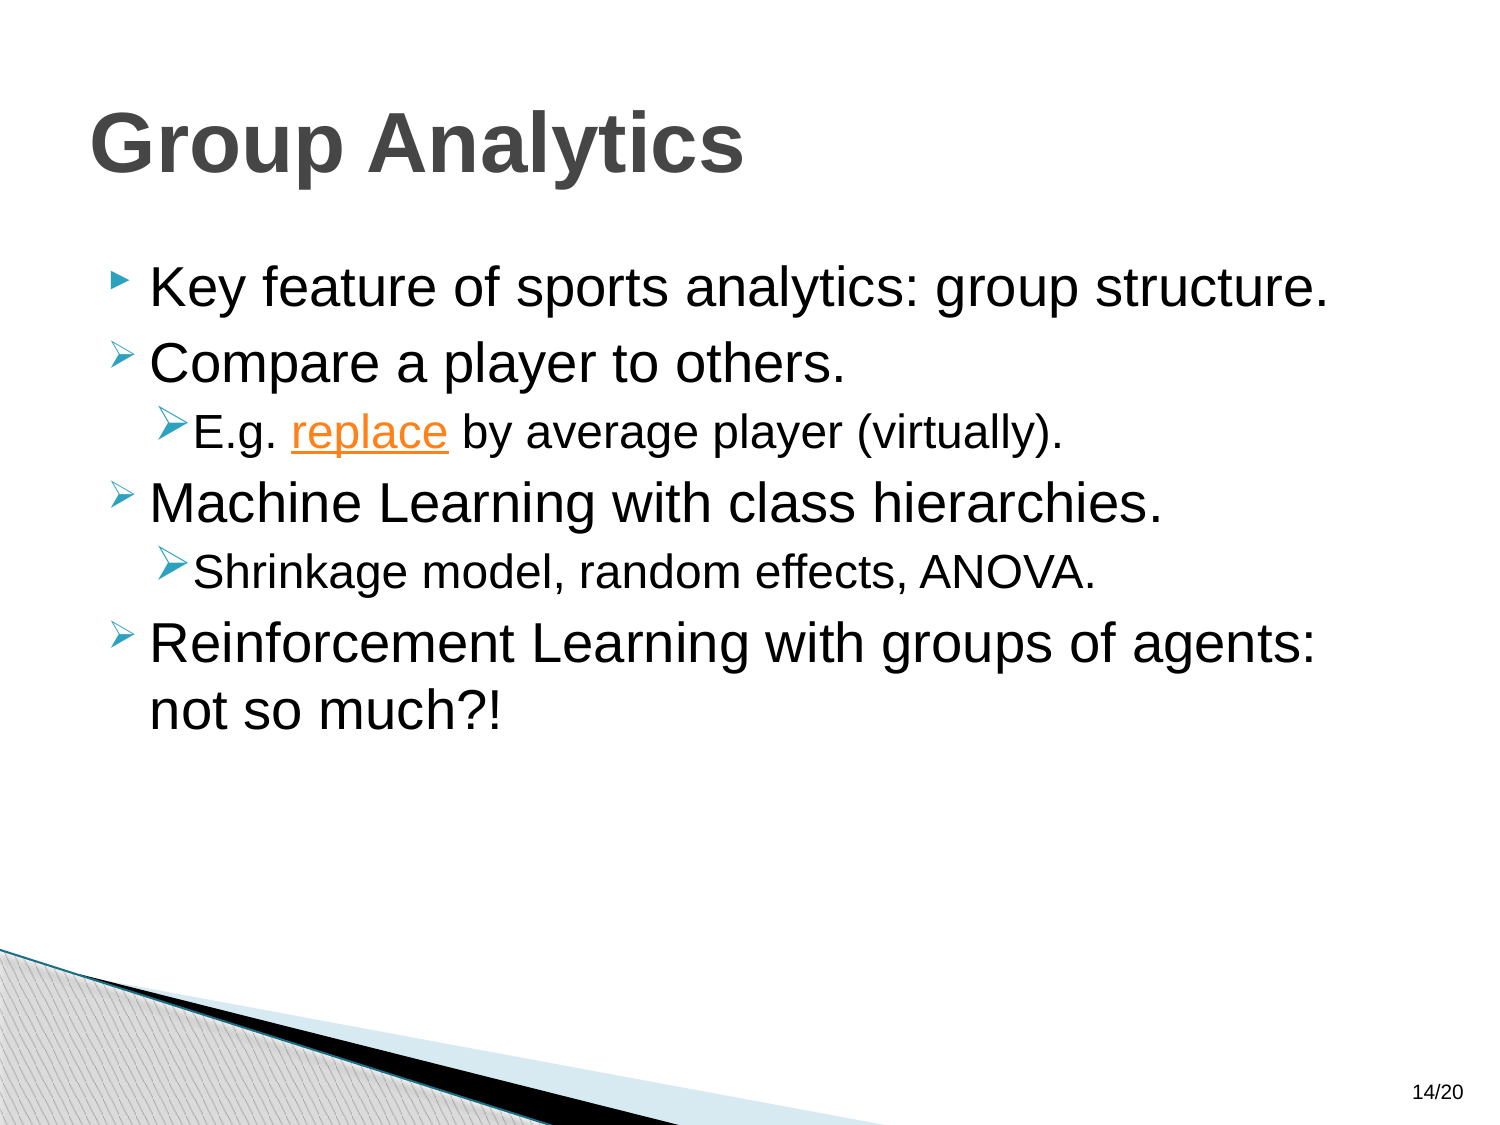

# Group Analytics
Key feature of sports analytics: group structure.
Compare a player to others.
E.g. replace by average player (virtually).
Machine Learning with class hierarchies.
Shrinkage model, random effects, ANOVA.
Reinforcement Learning with groups of agents: not so much?!
14/20